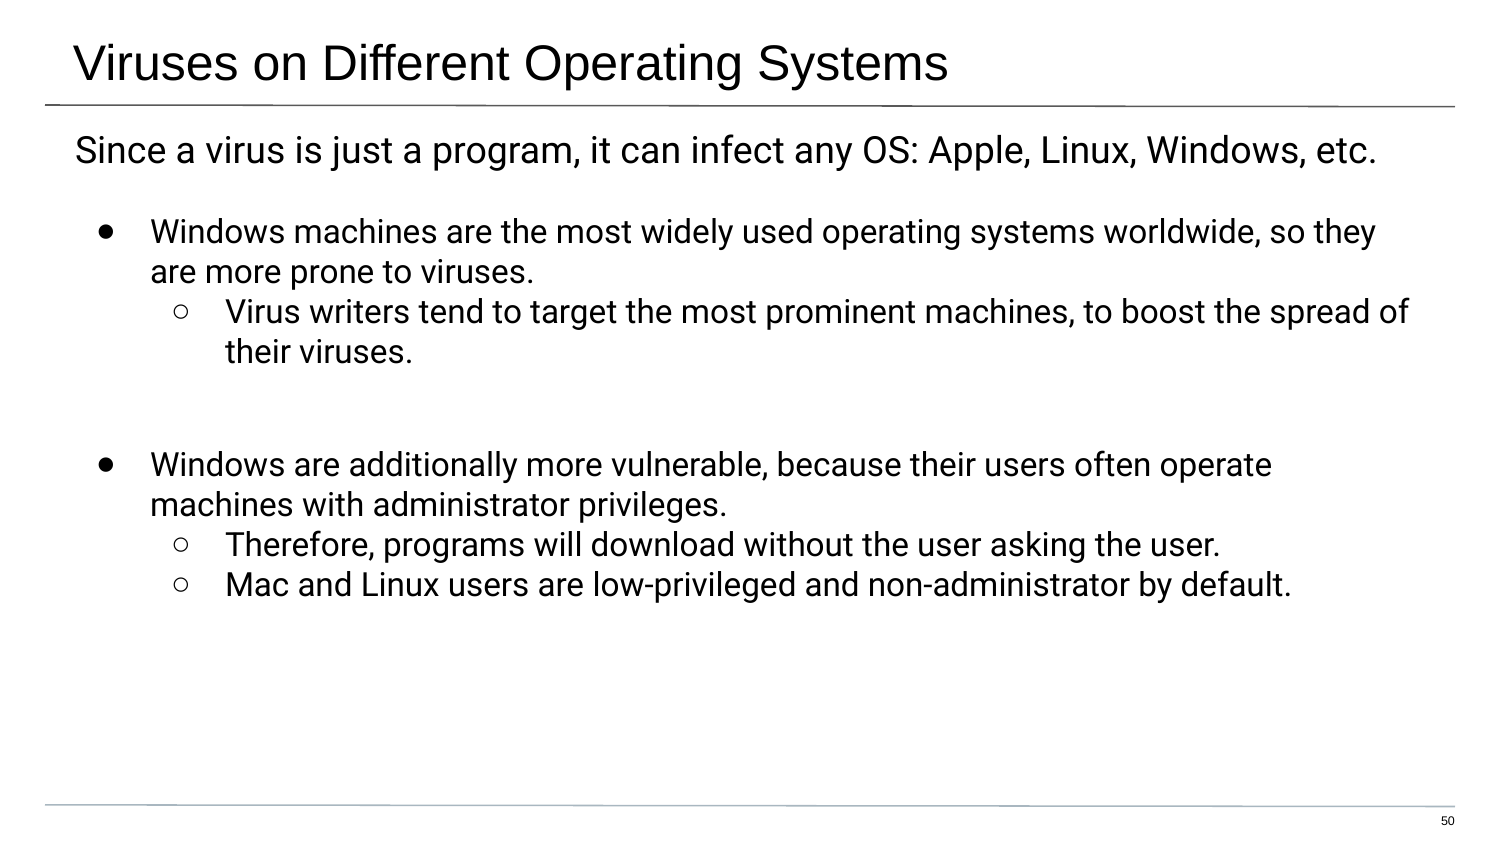

# Viruses on Different Operating Systems
Since a virus is just a program, it can infect any OS: Apple, Linux, Windows, etc.
Windows machines are the most widely used operating systems worldwide, so they are more prone to viruses.
Virus writers tend to target the most prominent machines, to boost the spread of their viruses.

Windows are additionally more vulnerable, because their users often operate machines with administrator privileges.
Therefore, programs will download without the user asking the user.
Mac and Linux users are low-privileged and non-administrator by default.

50